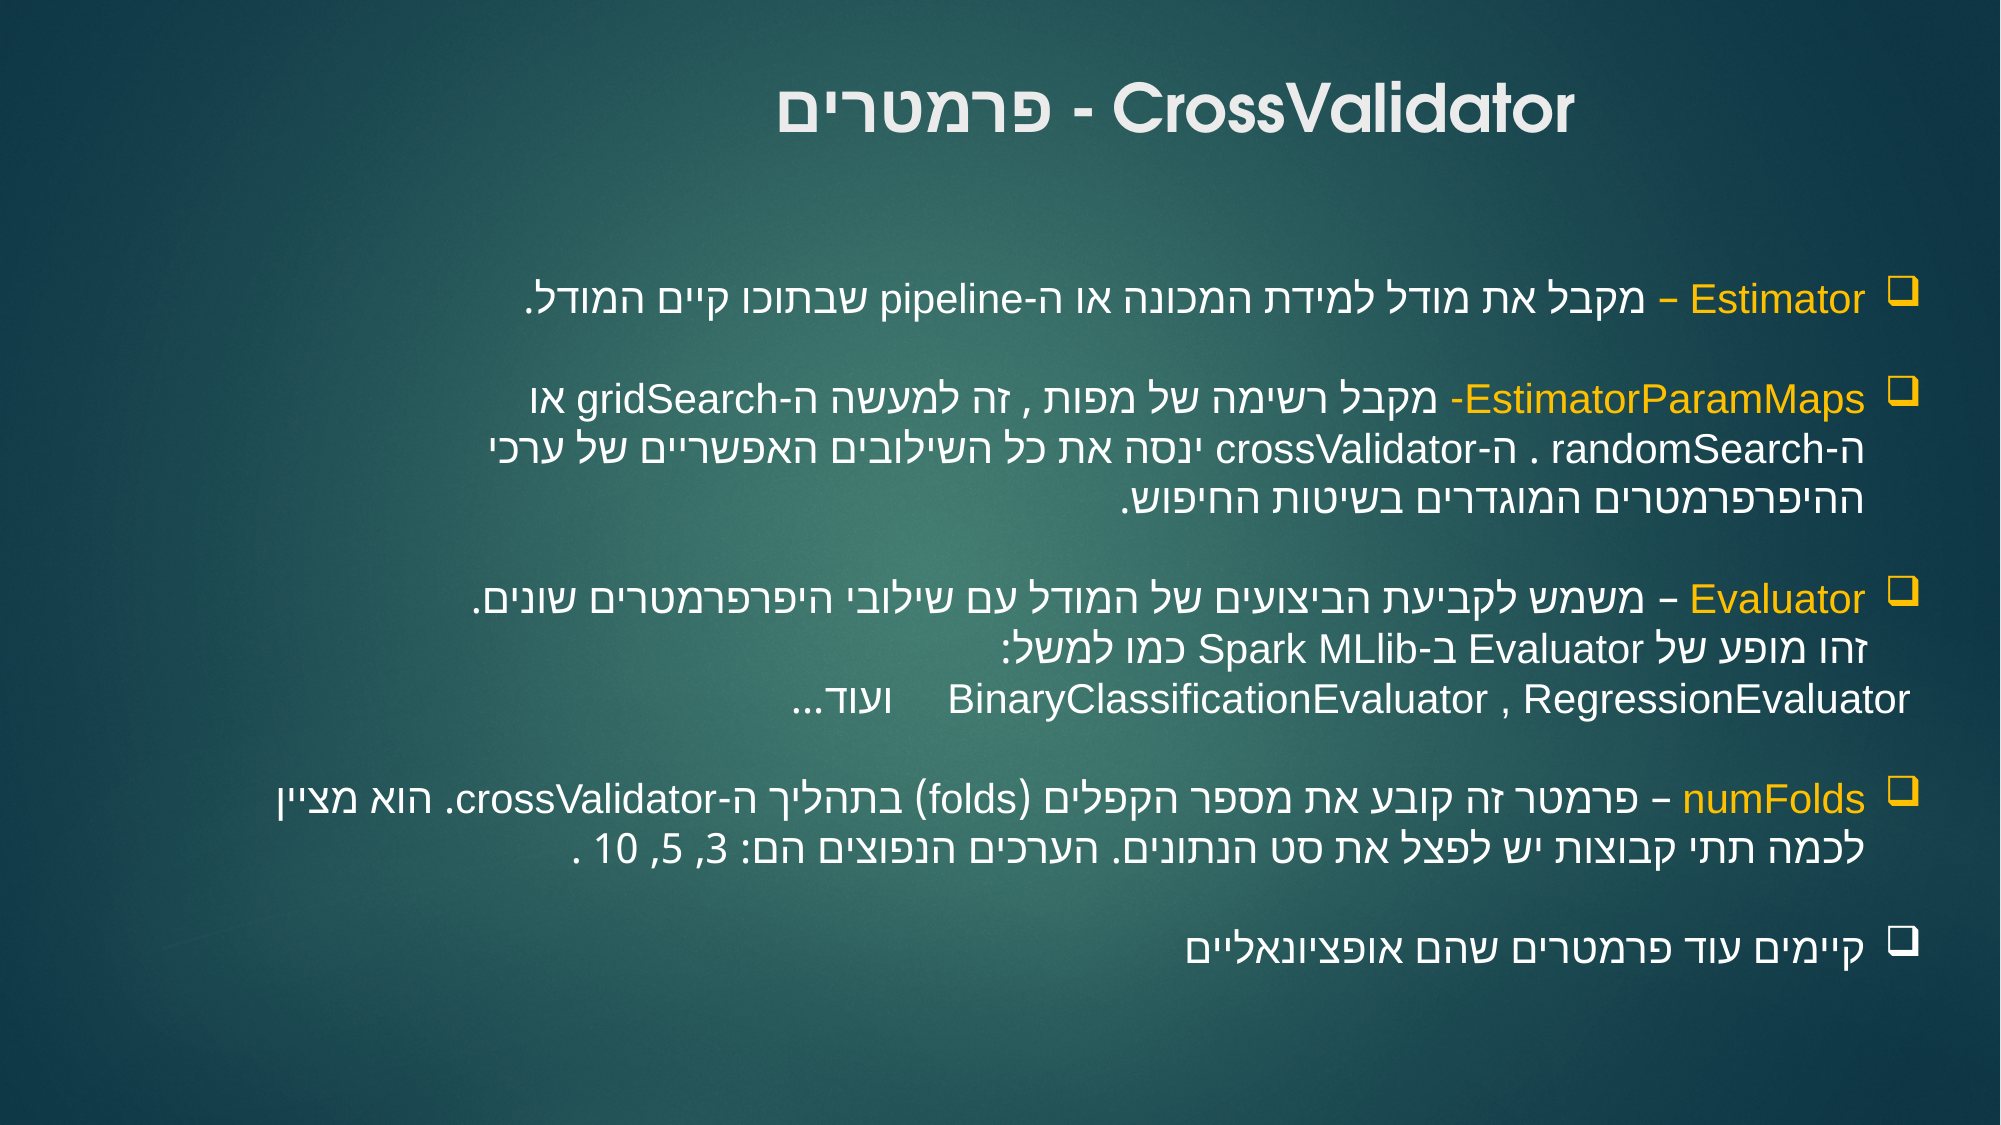

# CrossValidator - פרמטרים

Estimator – מקבל את מודל למידת המכונה או ה-pipeline שבתוכו קיים המודל.

EstimatorParamMaps- מקבל רשימה של מפות , זה למעשה ה-gridSearch או ה-randomSearch . ה-crossValidator ינסה את כל השילובים האפשריים של ערכי ההיפרפרמטרים המוגדרים בשיטות החיפוש.

Evaluator – משמש לקביעת הביצועים של המודל עם שילובי היפרפרמטרים שונים.
     זהו מופע של Evaluator ב-Spark MLlib כמו למשל:
 BinaryClassificationEvaluator , RegressionEvaluator     ועוד...

numFolds – פרמטר זה קובע את מספר הקפלים (folds) בתהליך ה-crossValidator. הוא מציין לכמה תתי קבוצות יש לפצל את סט הנתונים. הערכים הנפוצים הם: 3, 5, 10 .

קיימים עוד פרמטרים שהם אופציונאליים